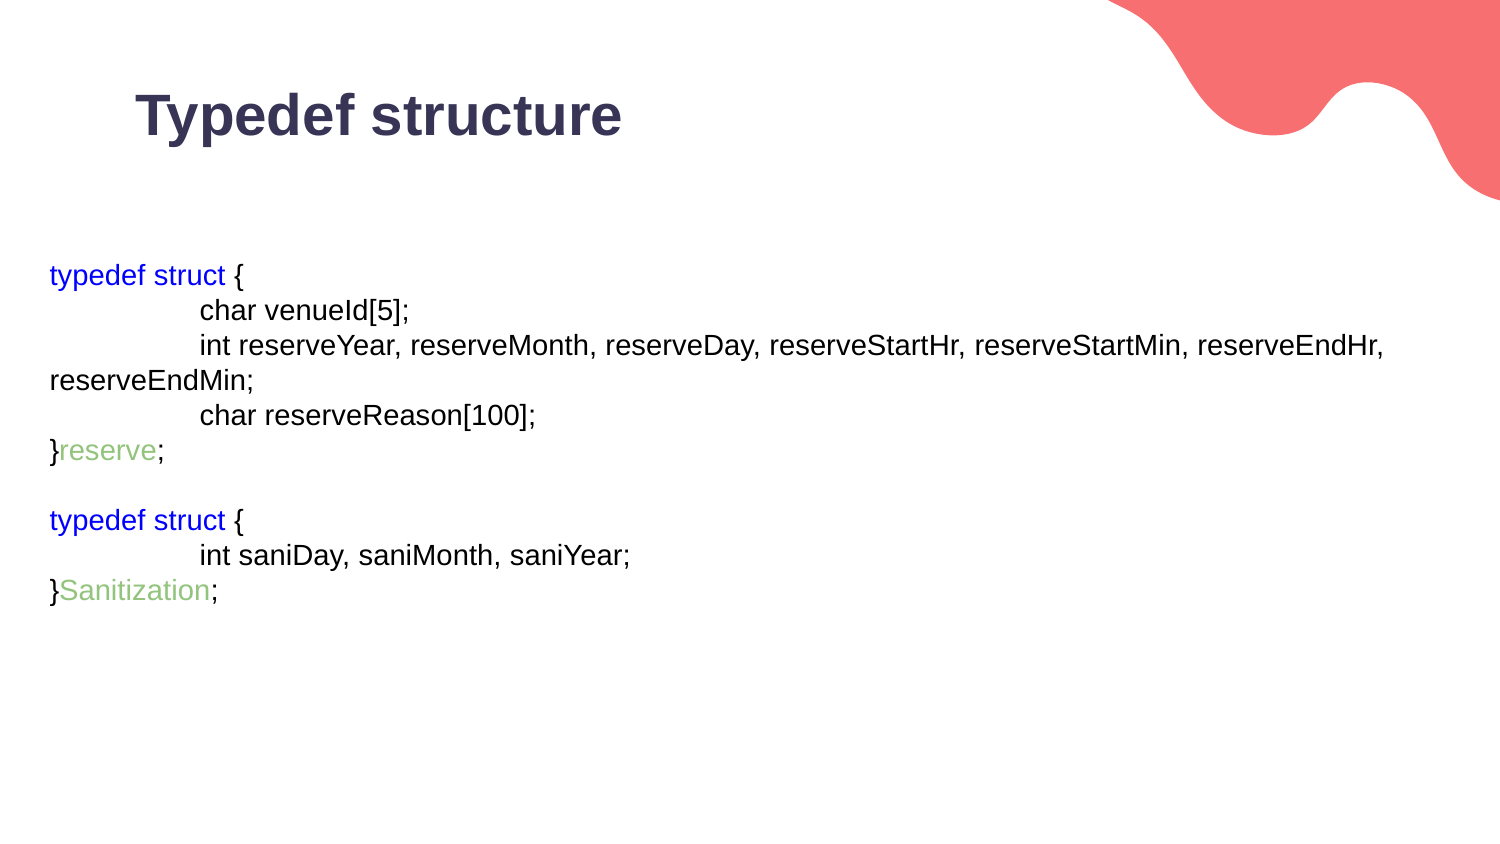

# Typedef structure
typedef struct {
	char venueId[5];
	int reserveYear, reserveMonth, reserveDay, reserveStartHr, reserveStartMin, reserveEndHr, reserveEndMin;
	char reserveReason[100];
}reserve;

typedef struct {
	int saniDay, saniMonth, saniYear;
}Sanitization;